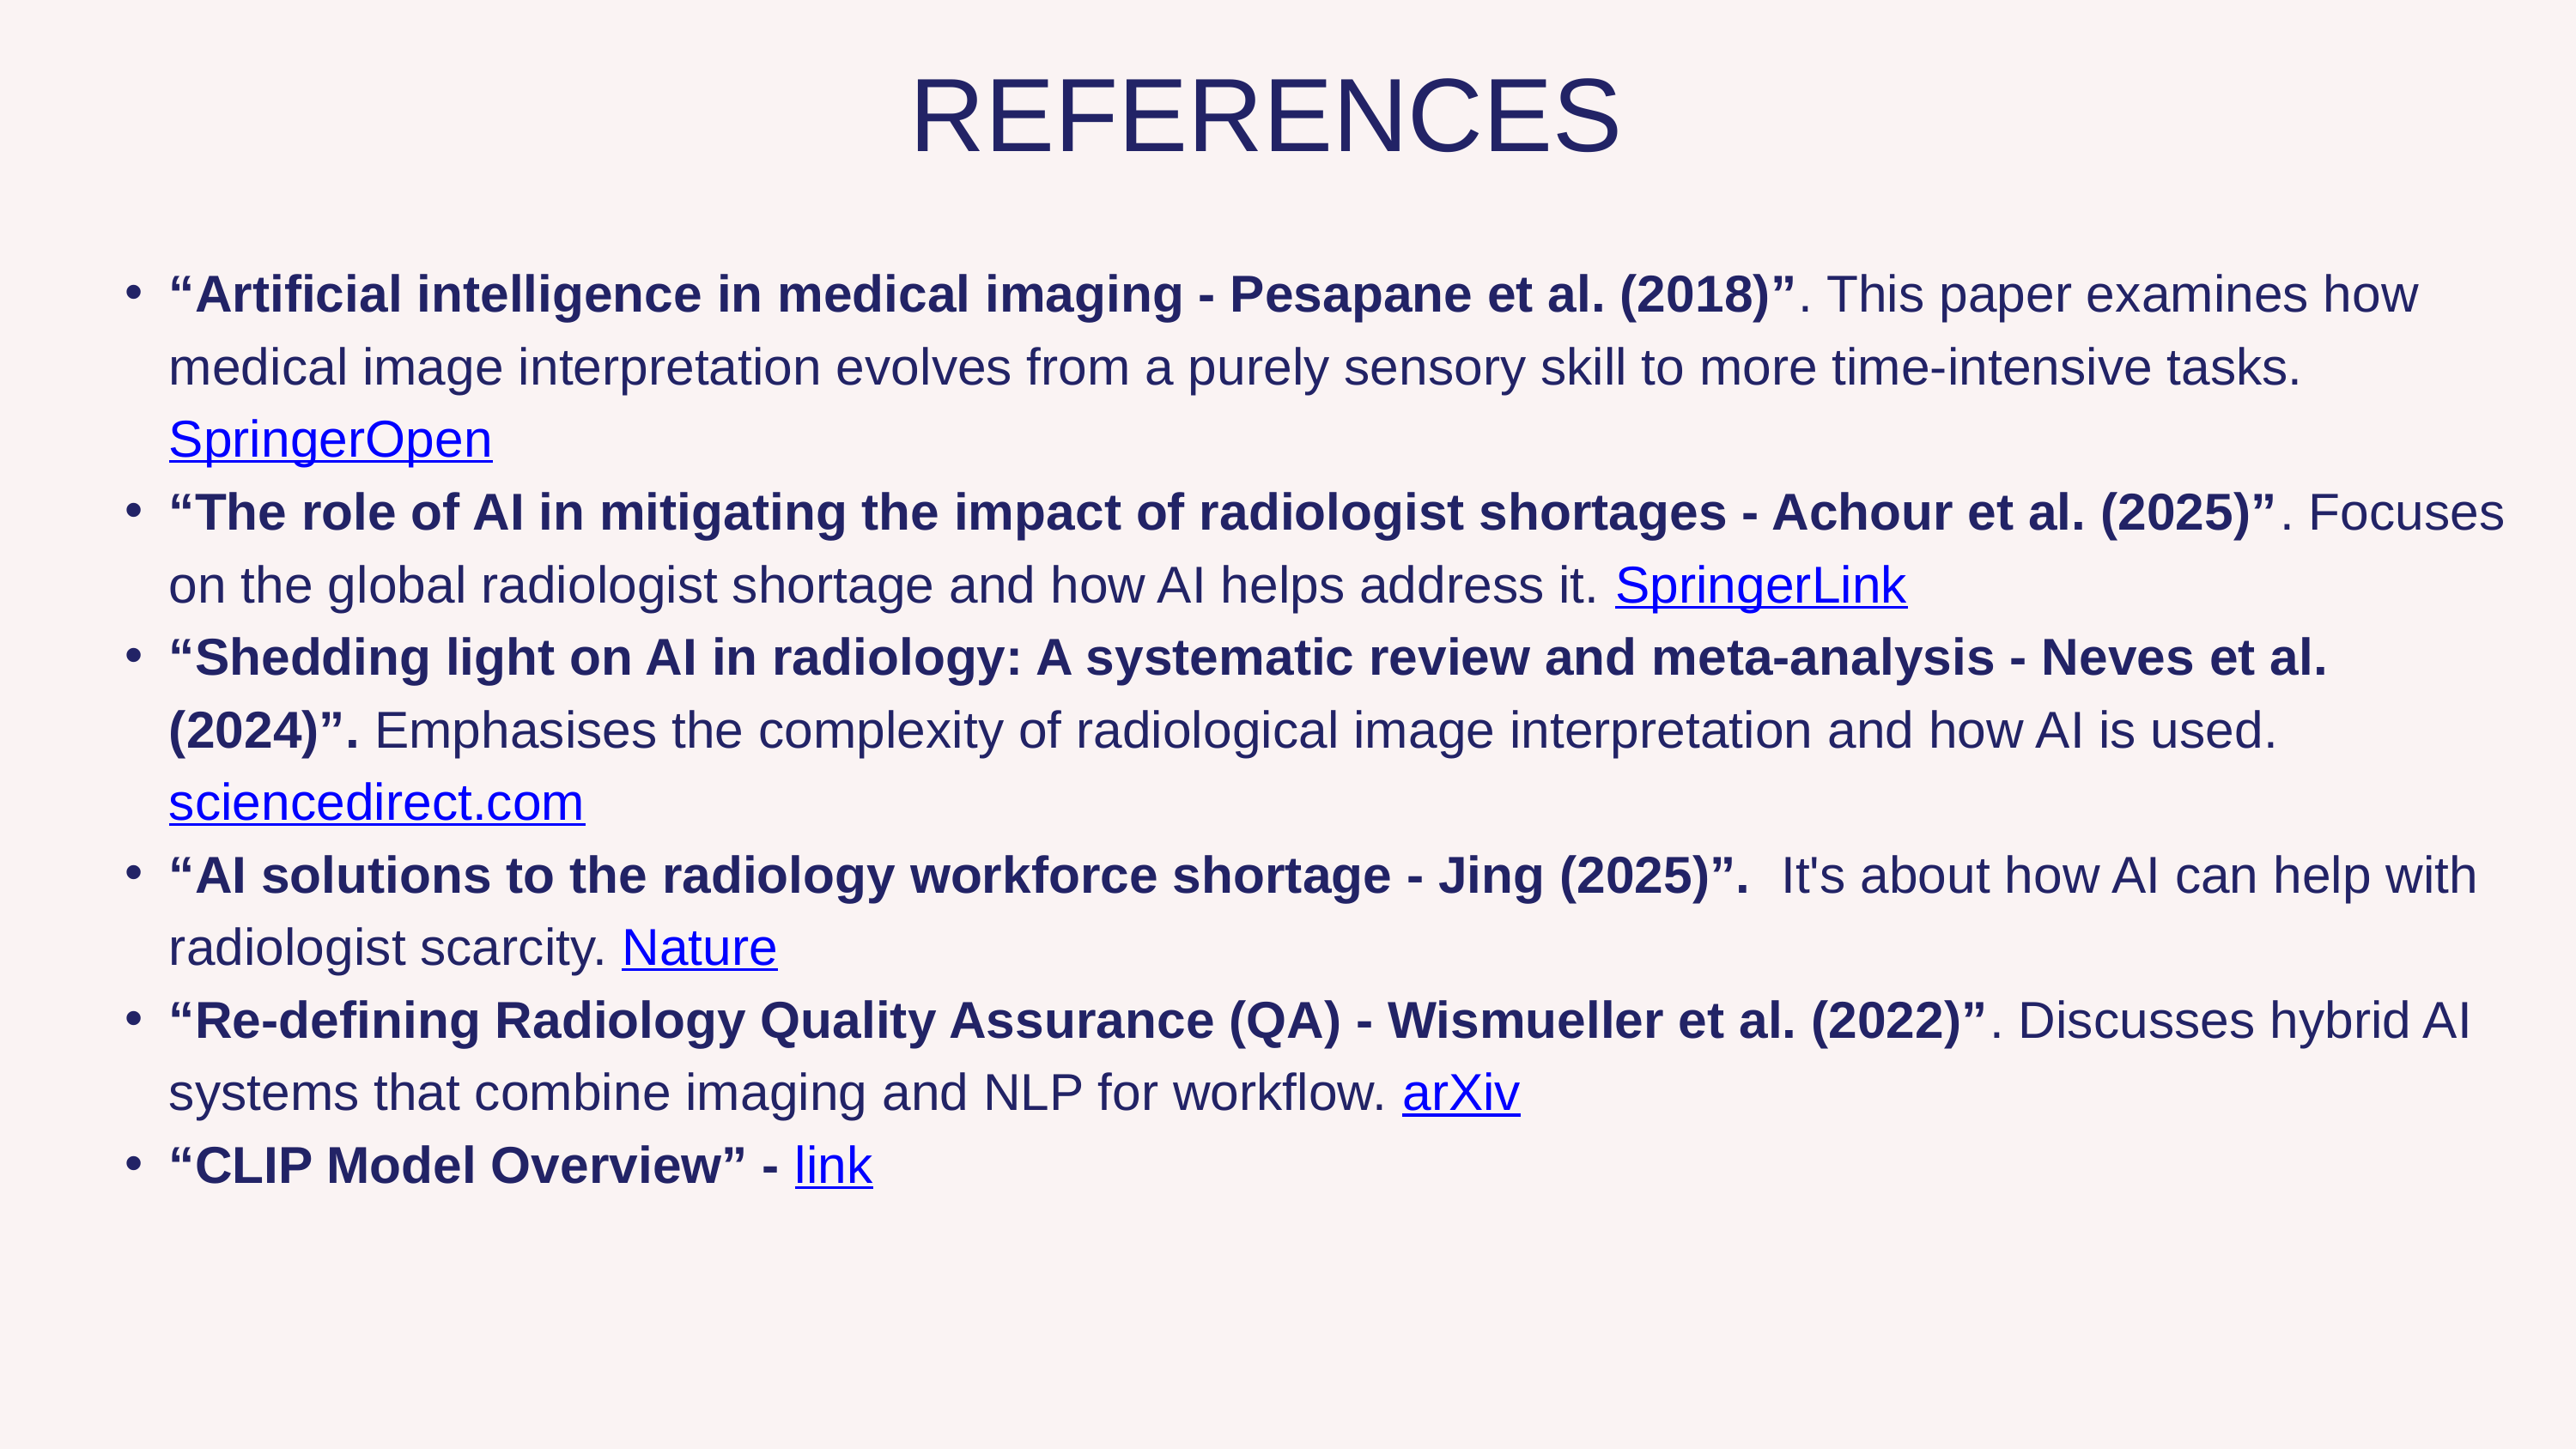

REFERENCES
“Artificial intelligence in medical imaging - Pesapane et al. (2018)”. This paper examines how medical image interpretation evolves from a purely sensory skill to more time-intensive tasks. SpringerOpen
“The role of AI in mitigating the impact of radiologist shortages - Achour et al. (2025)”. Focuses on the global radiologist shortage and how AI helps address it. SpringerLink
“Shedding light on AI in radiology: A systematic review and meta‑analysis - Neves et al. (2024)”. Emphasises the complexity of radiological image interpretation and how AI is used. sciencedirect.com
“AI solutions to the radiology workforce shortage - Jing (2025)”.  It's about how AI can help with radiologist scarcity. Nature
“Re‐defining Radiology Quality Assurance (QA) - Wismueller et al. (2022)”. Discusses hybrid AI systems that combine imaging and NLP for workflow. arXiv
“CLIP Model Overview” - link